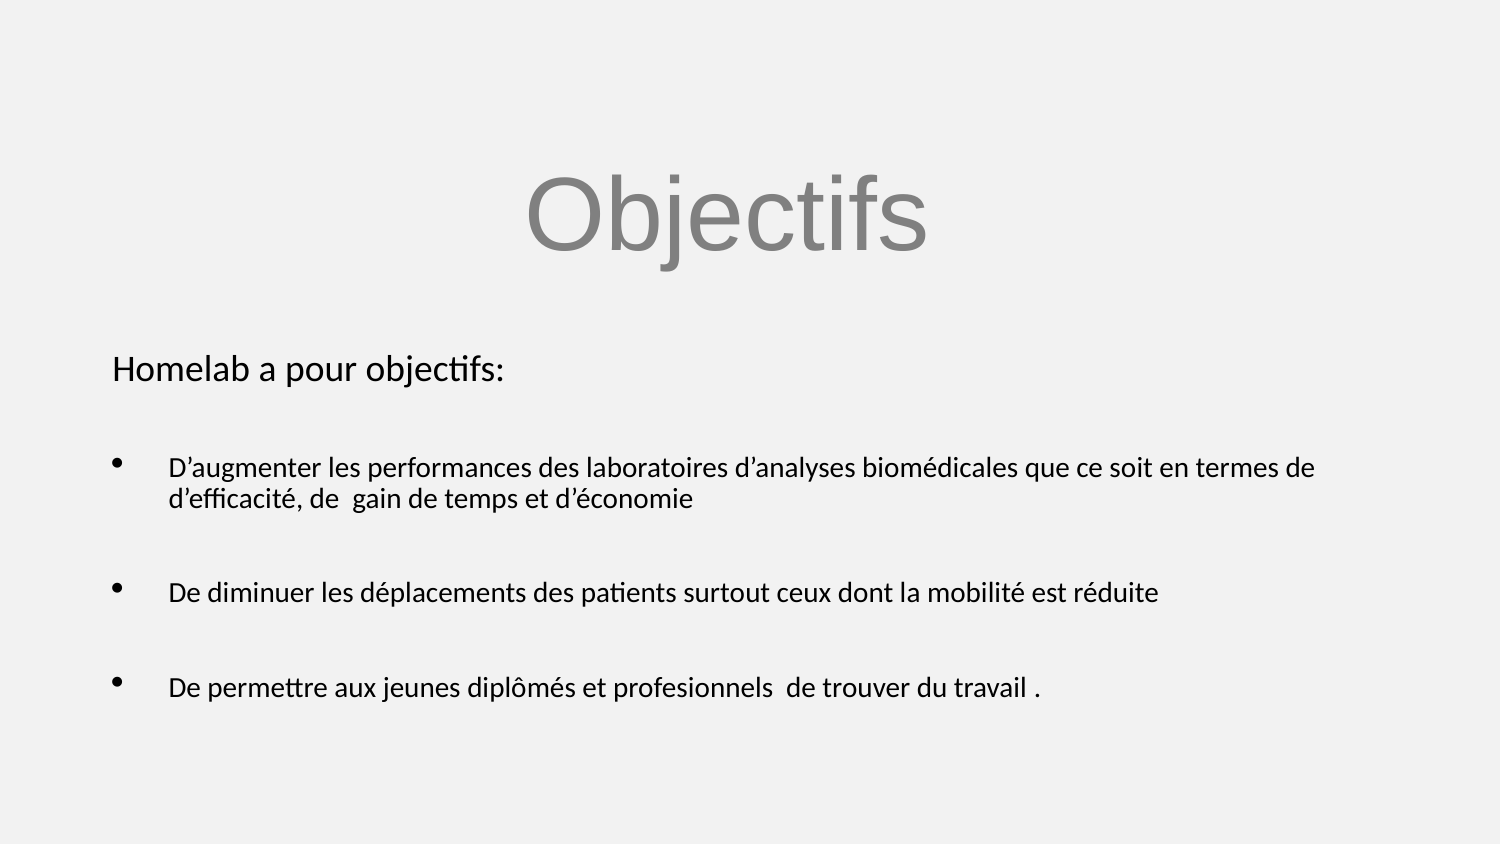

Objectifs
Homelab a pour objectifs:

D’augmenter les performances des laboratoires d’analyses biomédicales que ce soit en termes de d’efficacité, de  gain de temps et d’économie

De diminuer les déplacements des patients surtout ceux dont la mobilité est réduite

De permettre aux jeunes diplômés et profesionnels  de trouver du travail .